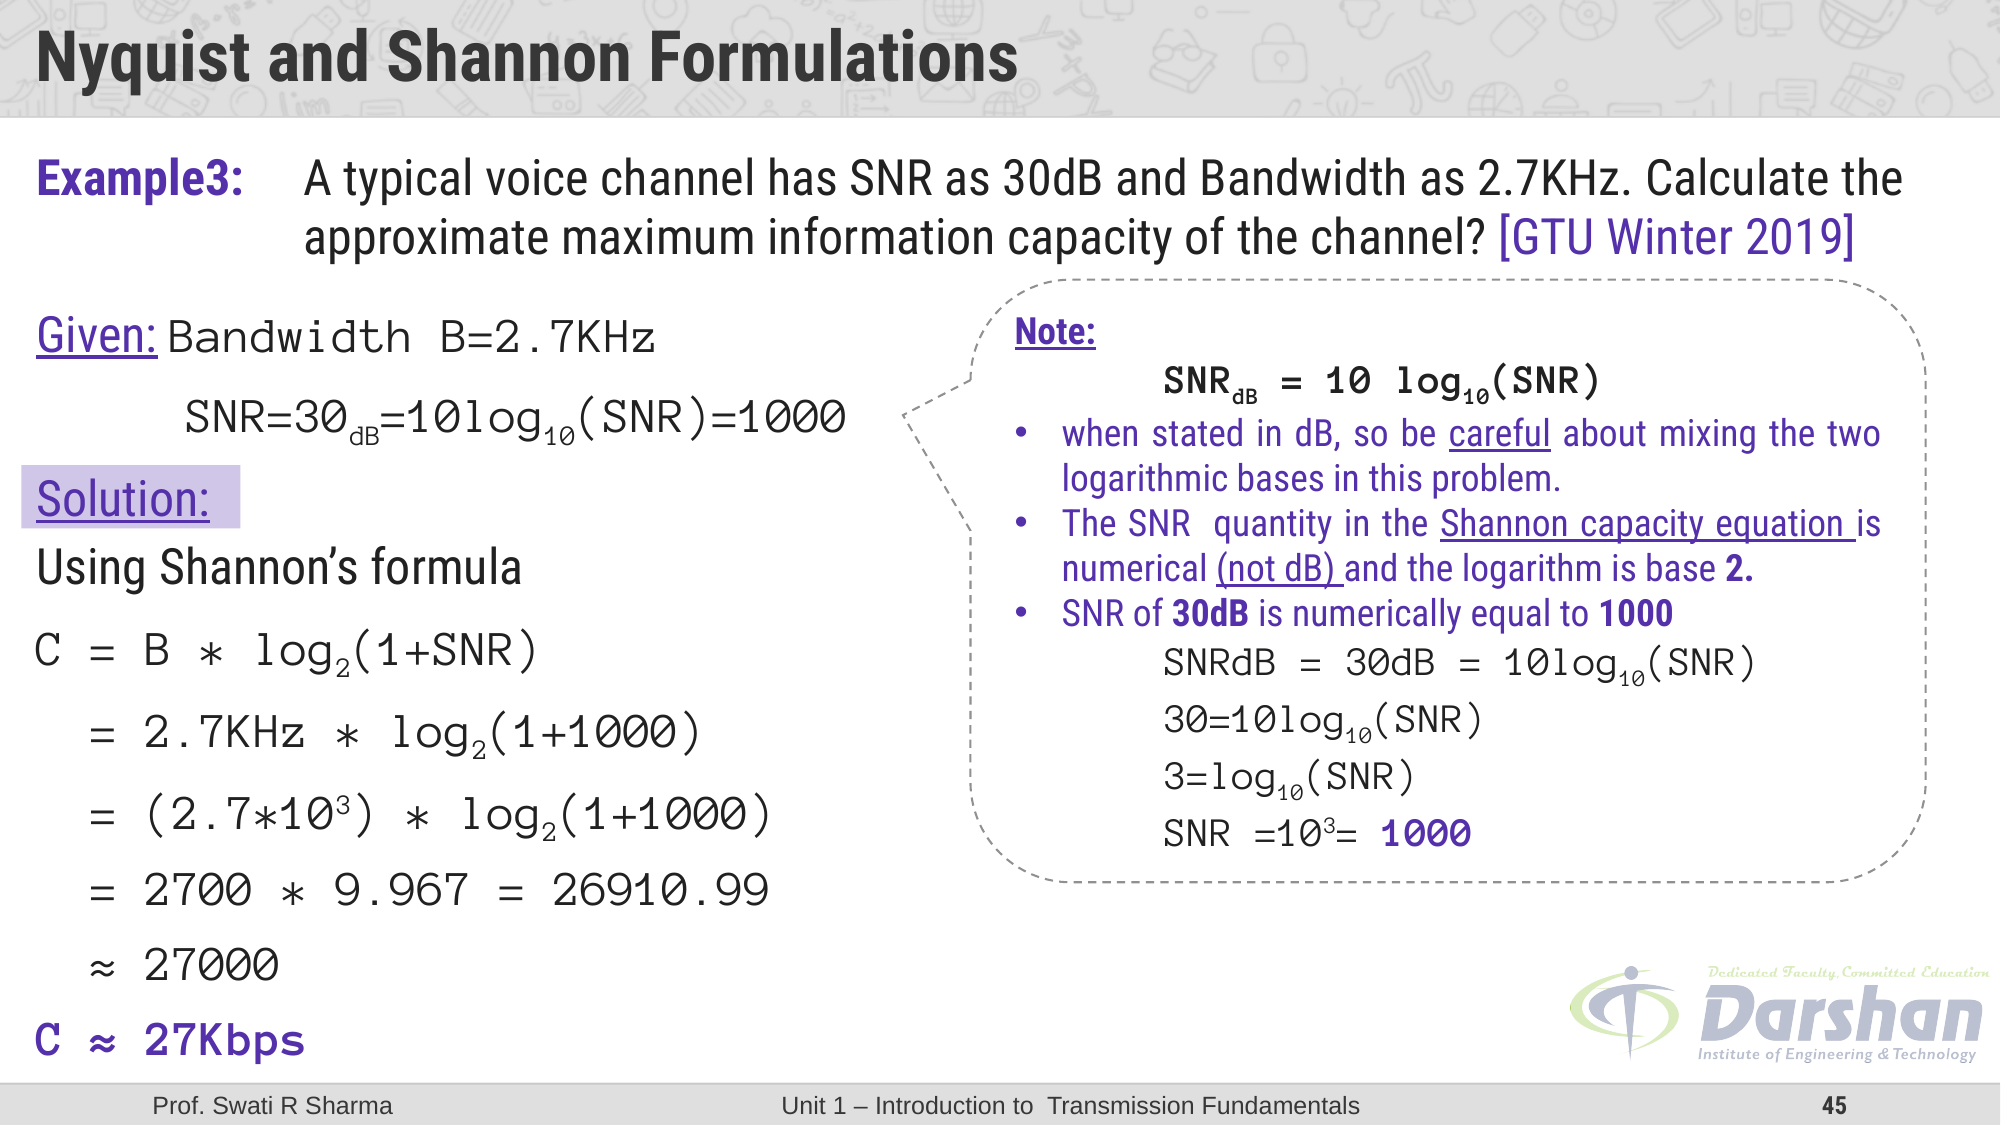

# Nyquist and Shannon Formulations
| Example3: | A typical voice channel has SNR as 30dB and Bandwidth as 2.7KHz. Calculate the approximate maximum information capacity of the channel? [GTU Winter 2019] |
| --- | --- |
Note:
	SNRdB = 10 log10(SNR)
when stated in dB, so be careful about mixing the two logarithmic bases in this problem.
The SNR  quantity in the Shannon capacity equation is numerical (not dB) and the logarithm is base 2.
SNR of 30dB is numerically equal to 1000
	SNRdB = 30dB = 10log10(SNR)
	30=10log10(SNR)
	3=log10(SNR)
	SNR =103= 1000
Given: Bandwidth B=2.7KHz
	SNR=30dB=10log10(SNR)=1000

Using Shannon’s formula
C = B * log2(1+SNR)
  = 2.7KHz * log2(1+1000)
  = (2.7*103) * log2(1+1000)
  = 2700 * 9.967 = 26910.99
  ≈ 27000
C ≈ 27Kbps

Solution: